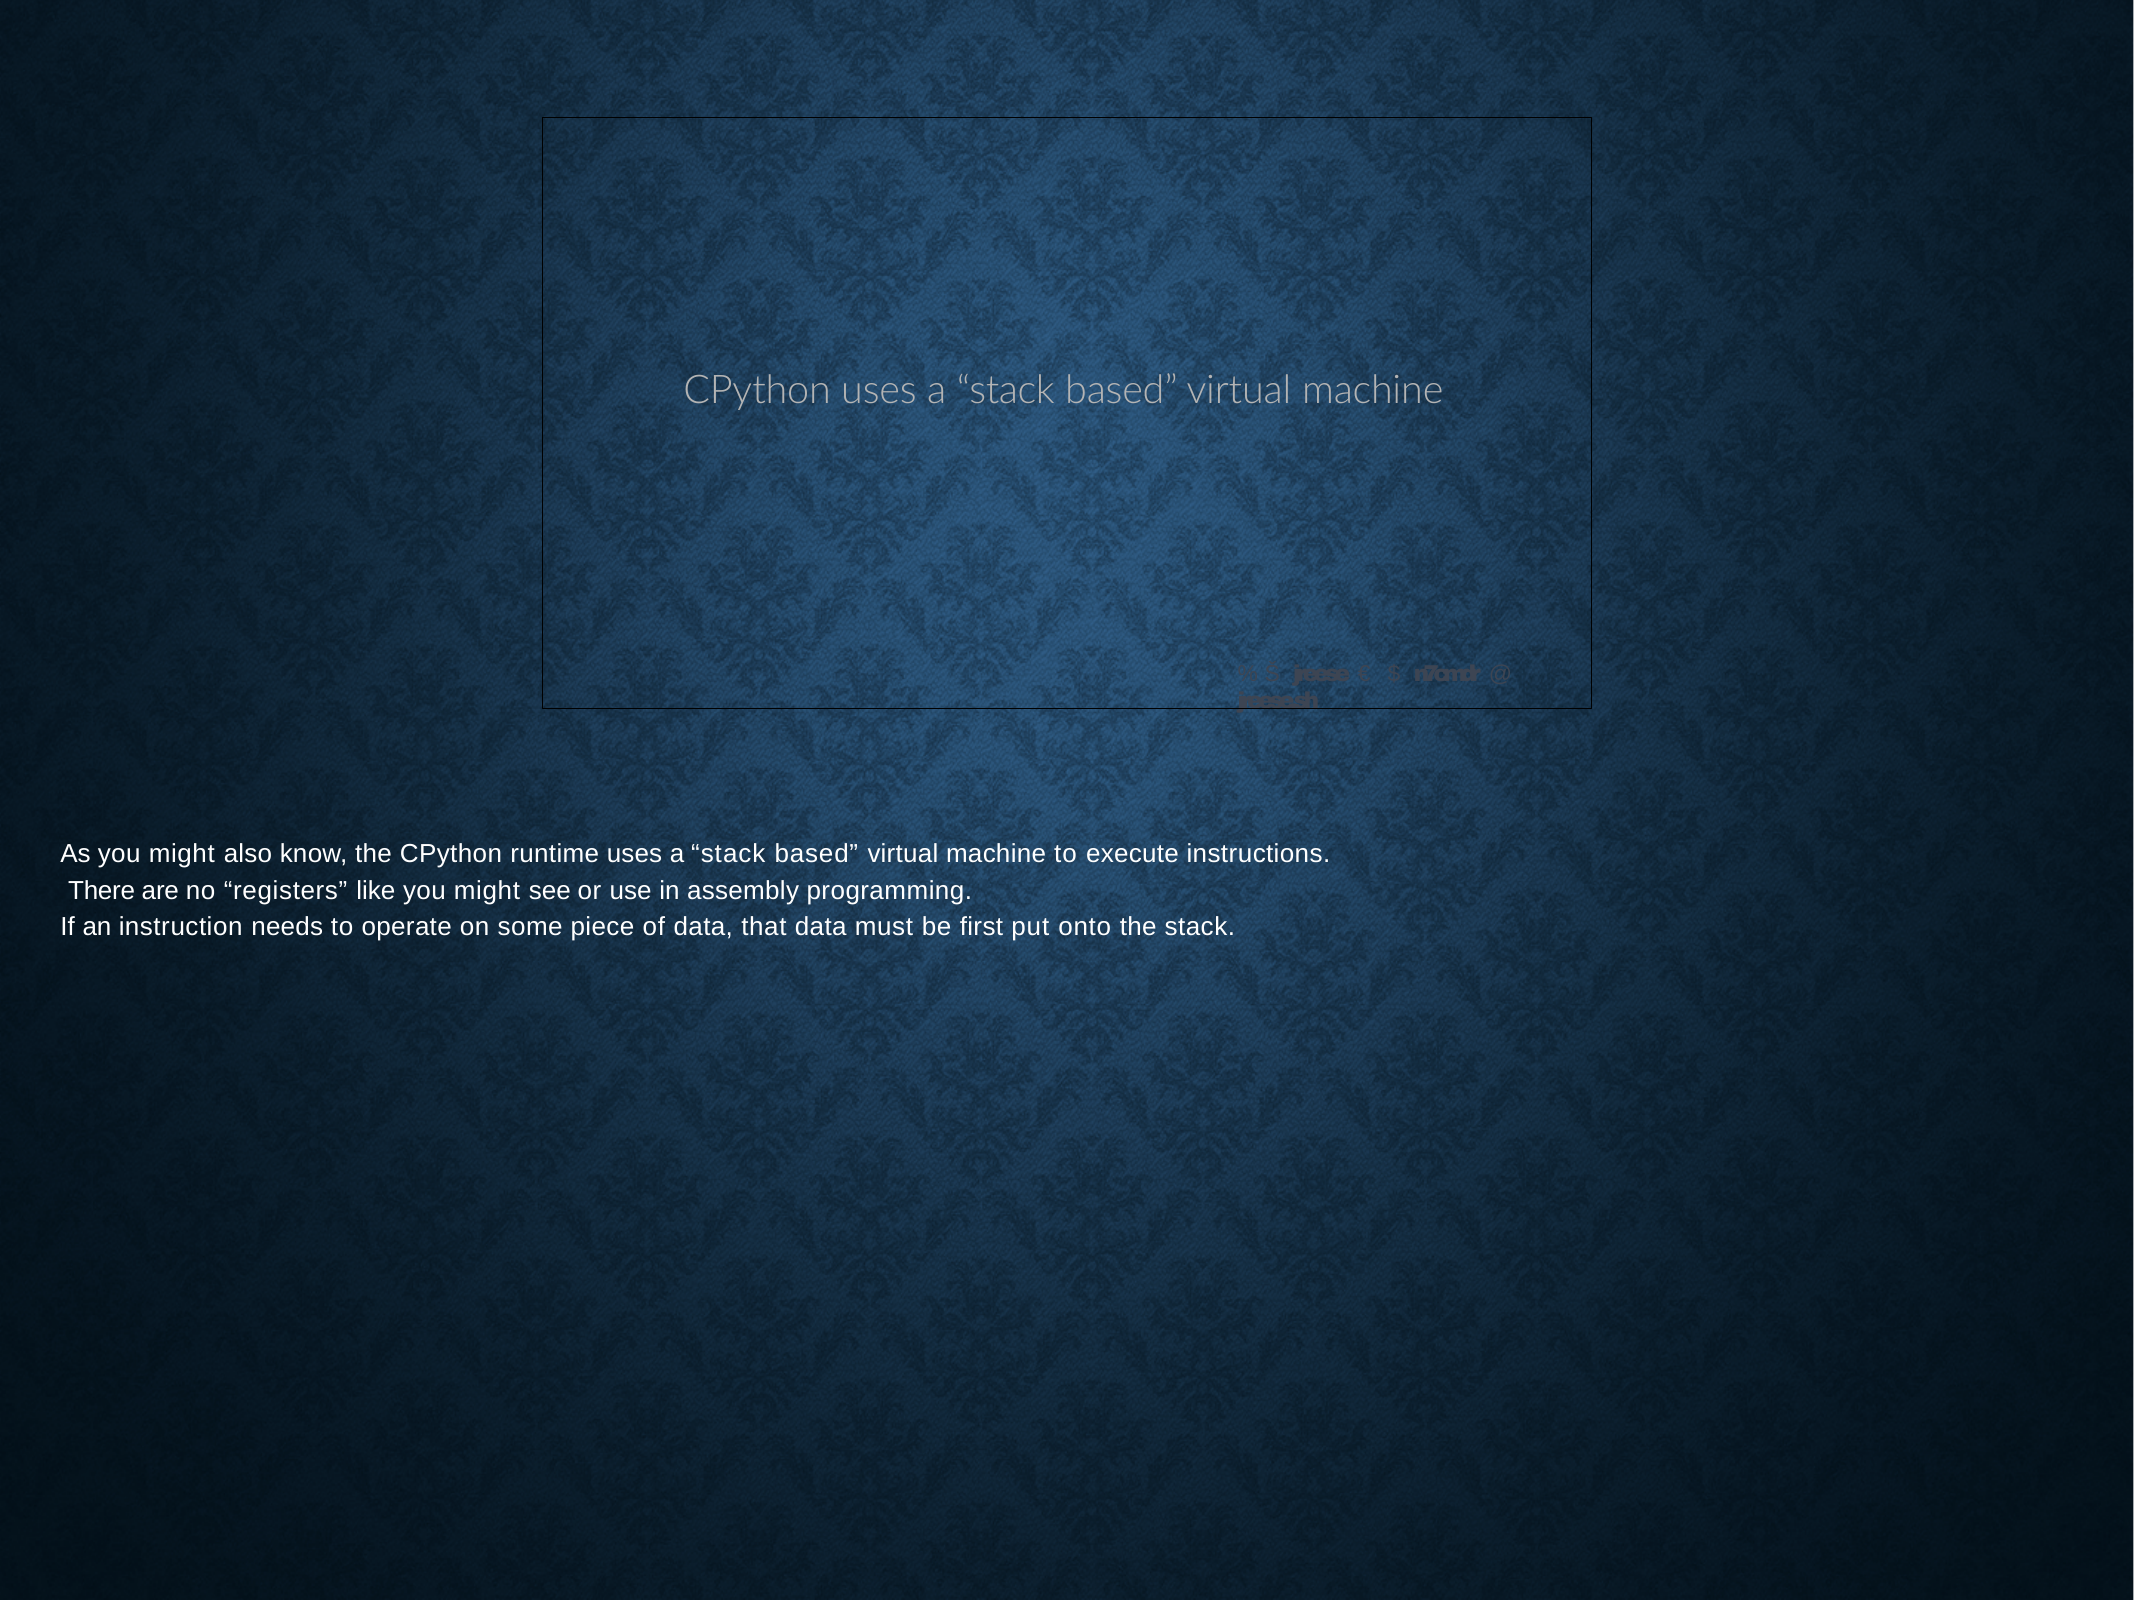

CPython uses a “stack based” virtual machine
% Š jreese € $ n7cmdr @ jreese.sh
As you might also know, the CPython runtime uses a “stack based” virtual machine to execute instructions.  There are no “registers” like you might see or use in assembly programming.
If an instruction needs to operate on some piece of data, that data must be first put onto the stack.